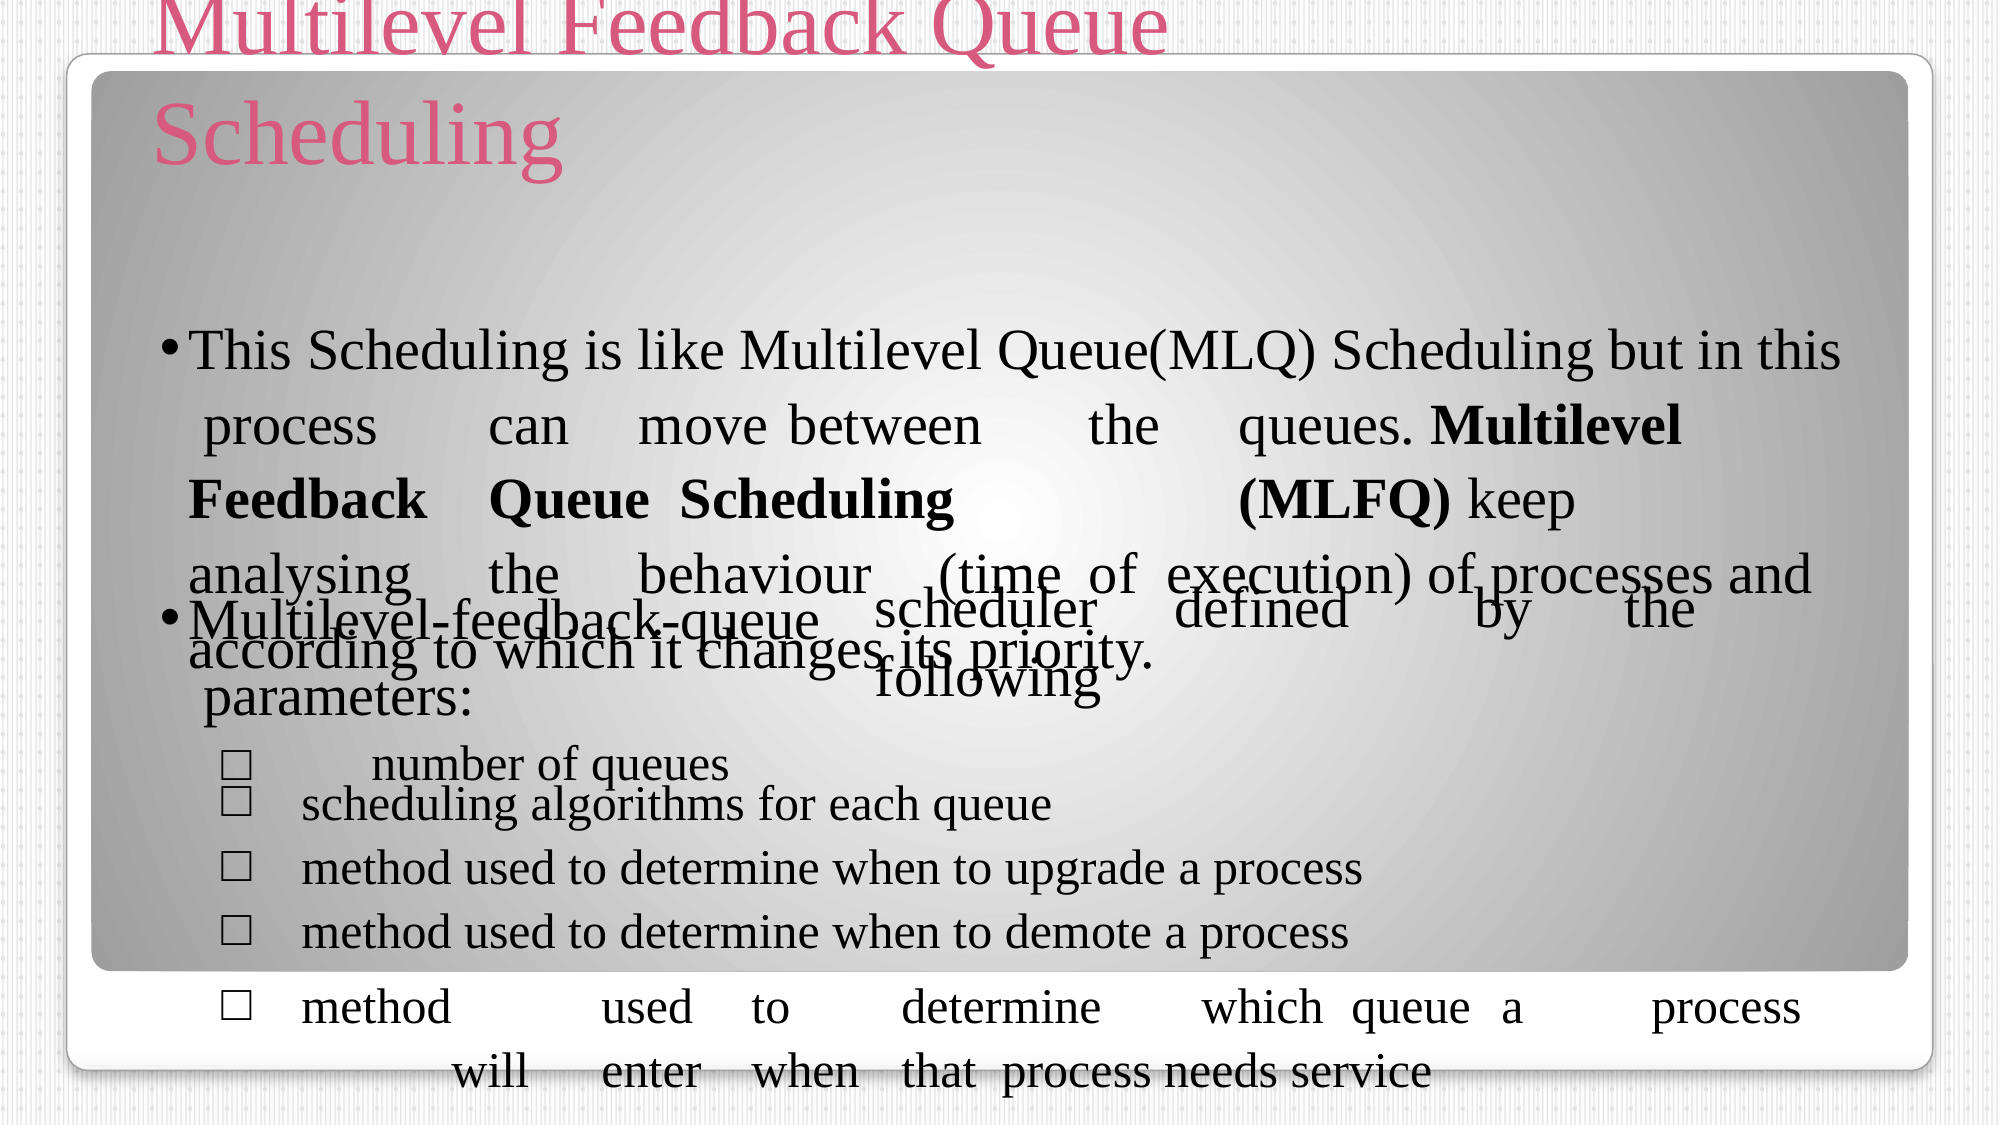

# Multilevel Feedback Queue Scheduling
This Scheduling is like Multilevel Queue(MLQ) Scheduling but in this  process	can	move	between	the	queues. Multilevel	Feedback	Queue  Scheduling		(MLFQ) keep		analysing	the	behaviour	(time	of  execution) of processes and according to which it changes its priority.
Multilevel-feedback-queue  parameters:
□	number of queues
scheduler	defined	by	the	following
scheduling algorithms for each queue
method used to determine when to upgrade a process
method used to determine when to demote a process
method	used	to	determine	which	queue	a	process	will	enter	when	that  process needs service